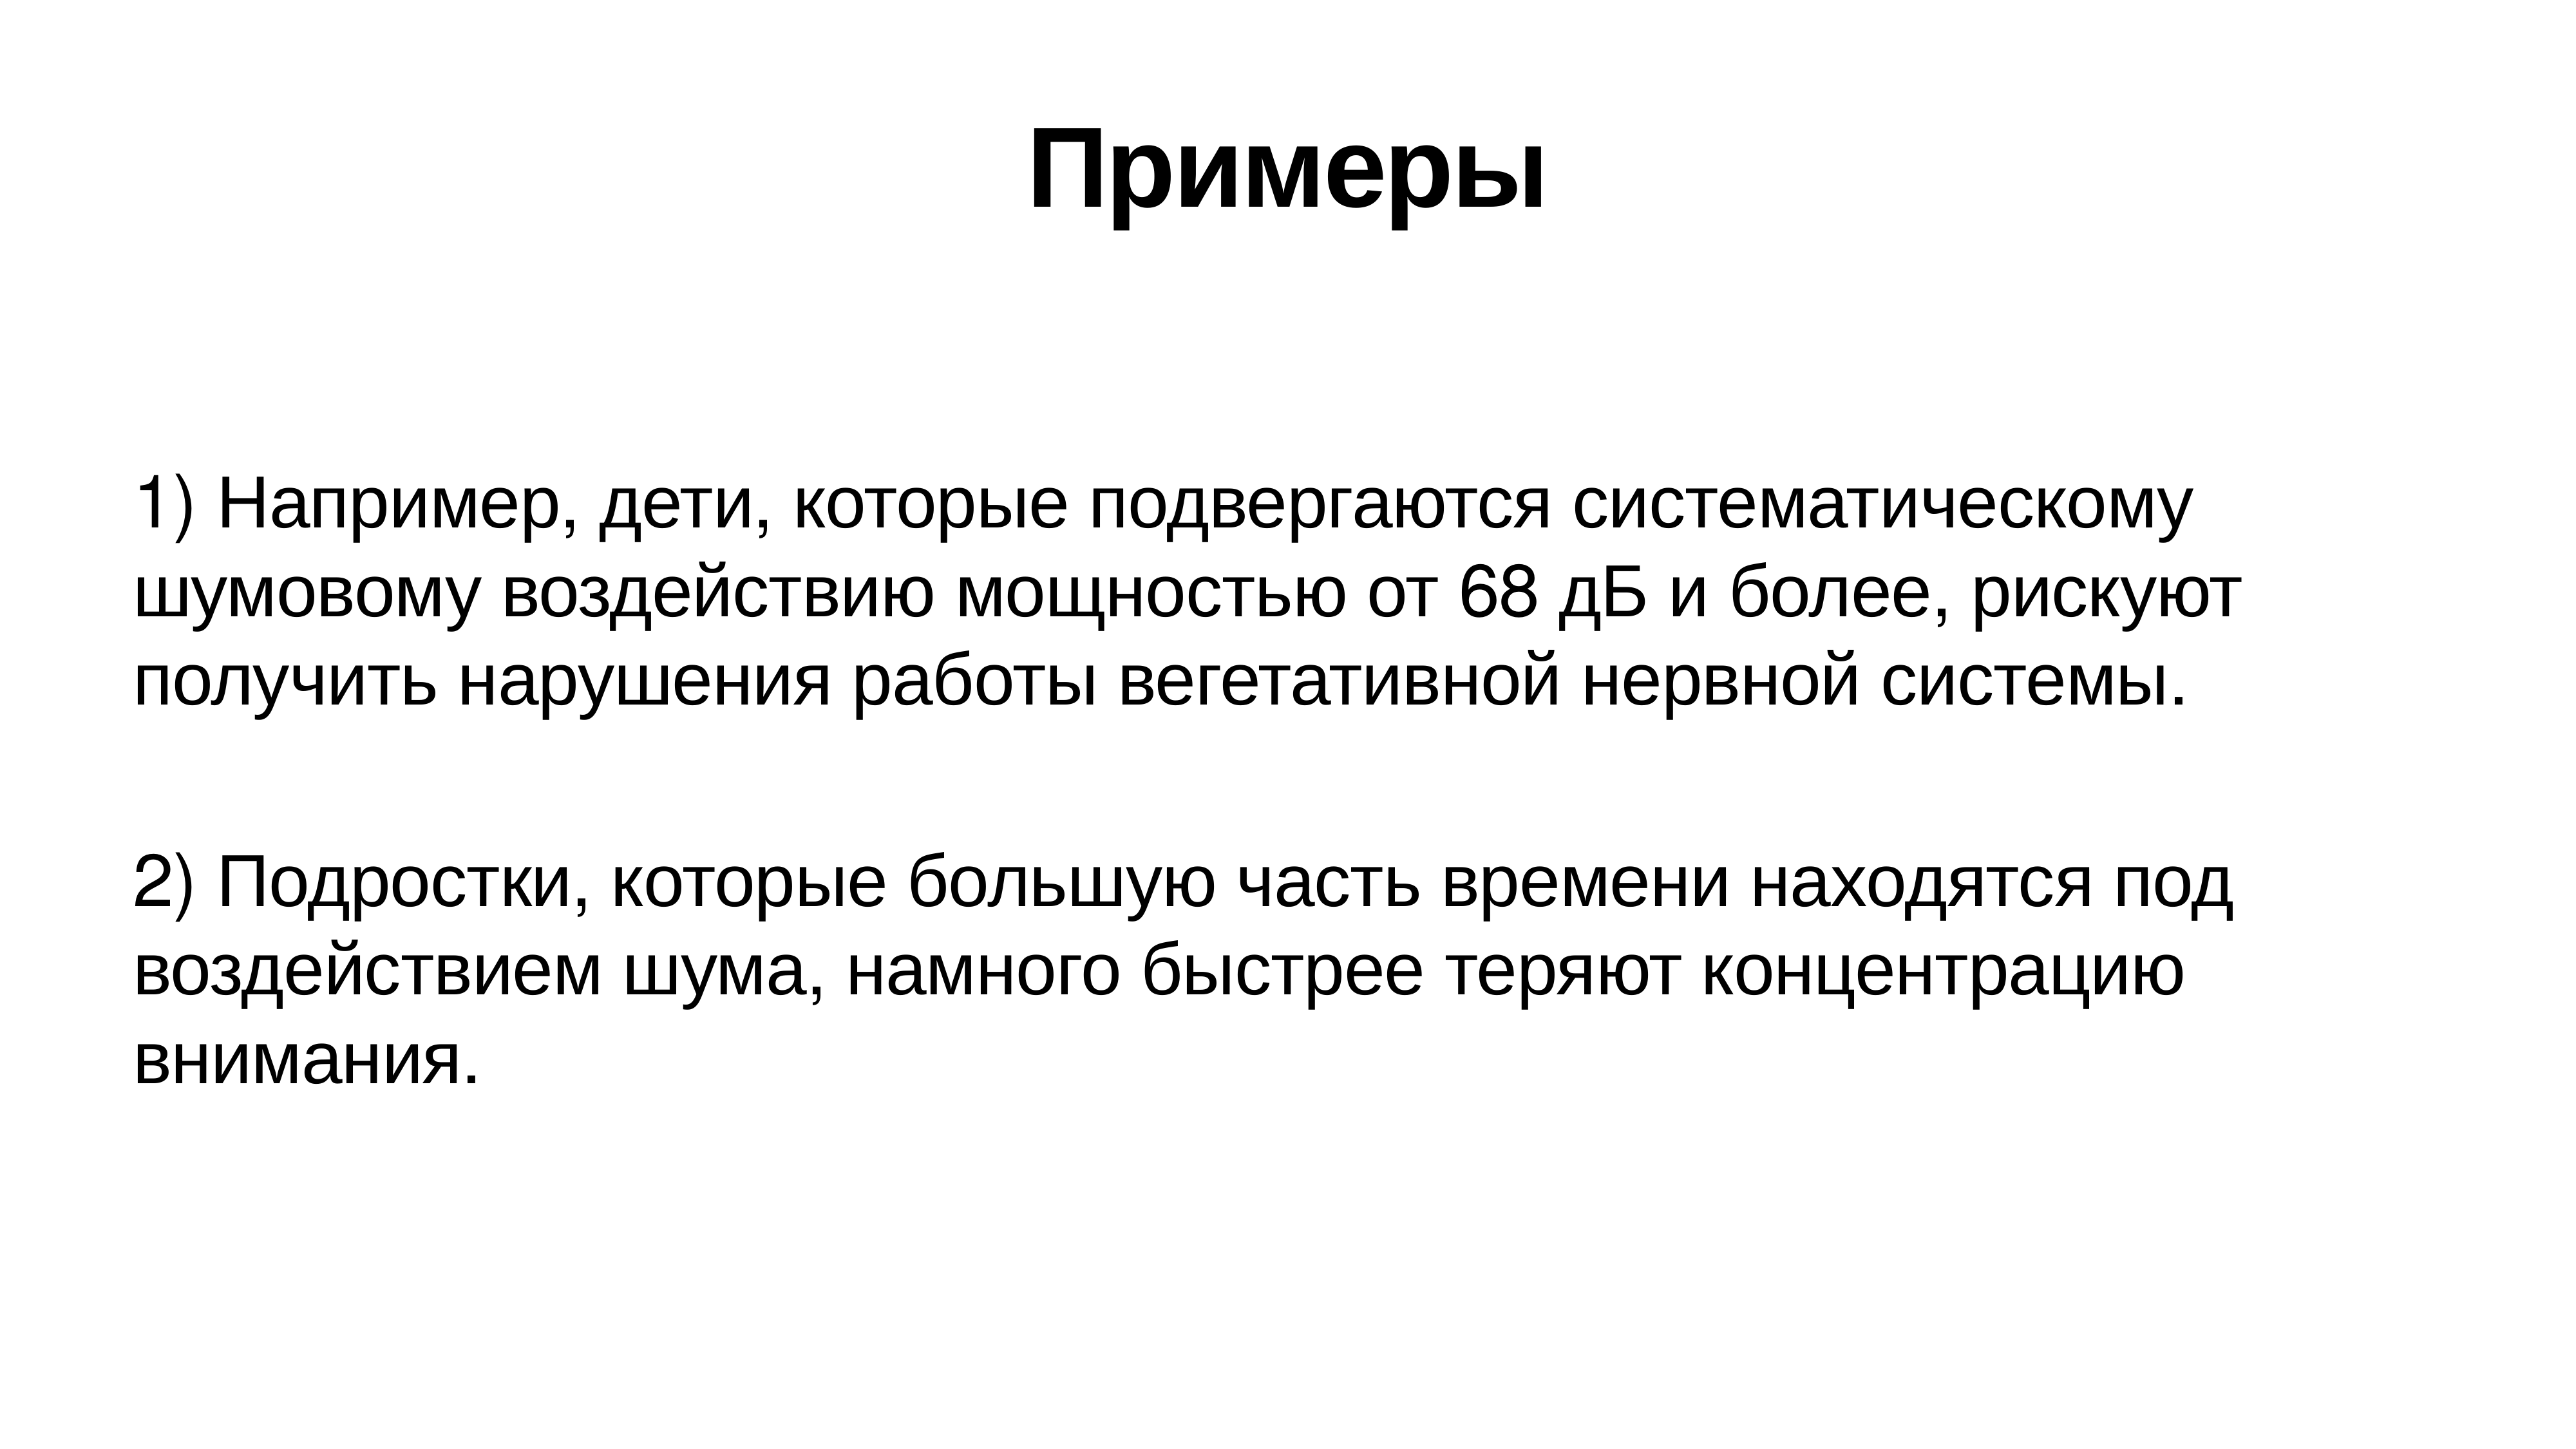

# Примеры
1) Например, дети, которые подвергаются систематическому шумовому воздействию мощностью от 68 дБ и более, рискуют получить нарушения работы вегетативной нервной системы.
2) Подростки, которые большую часть времени находятся под воздействием шума, намного быстрее теряют концентрацию внимания.